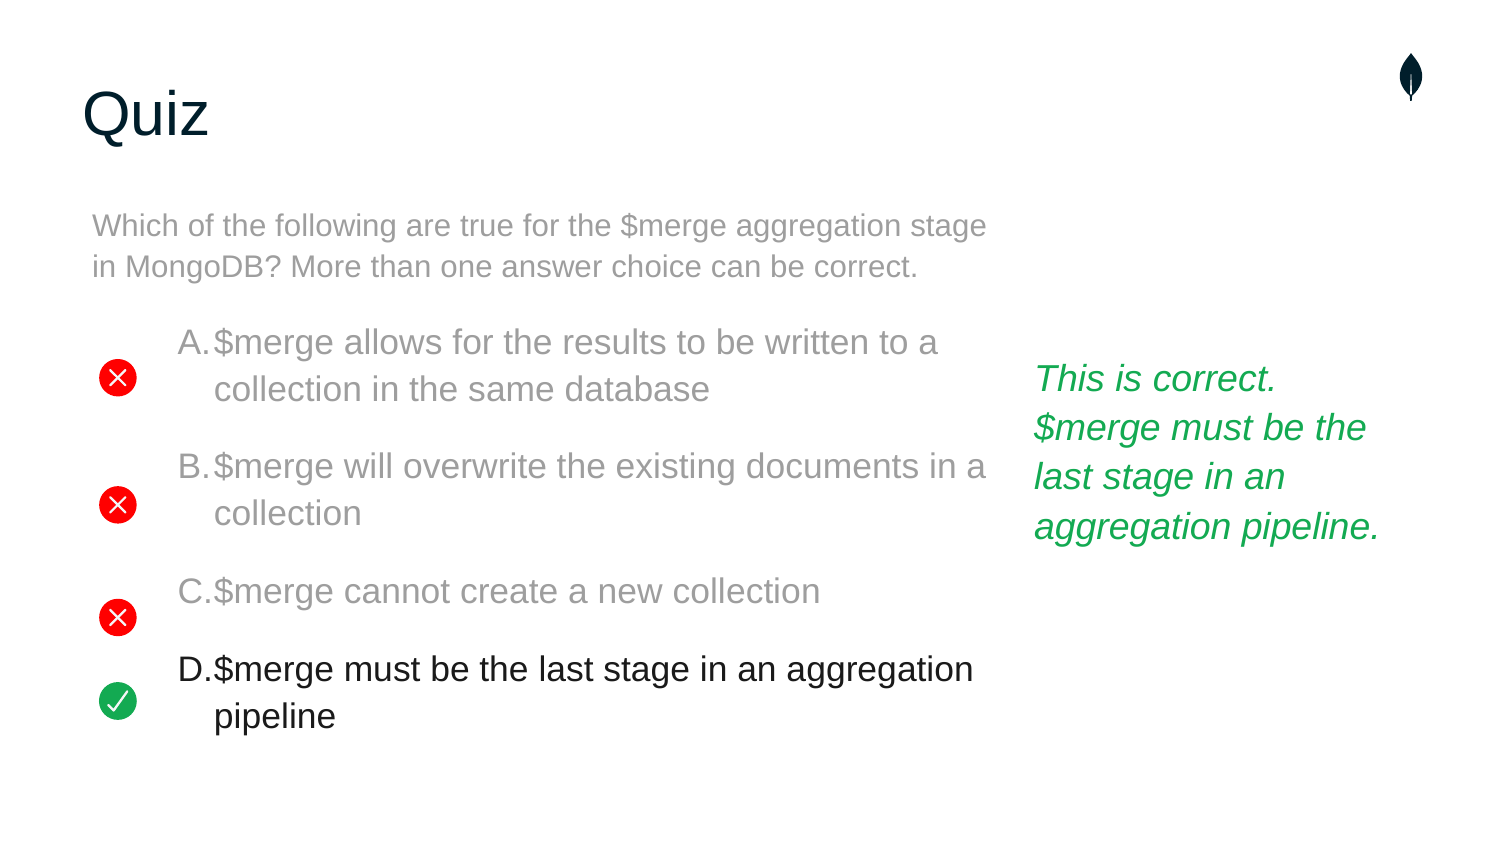

# Quiz
Which of the following are true for the $merge aggregation stage in MongoDB? More than one answer choice can be correct.
$merge allows for the results to be written to a collection in the same database
$merge will overwrite the existing documents in a collection
$merge cannot create a new collection
$merge must be the last stage in an aggregation pipeline

This is correct. $merge must be the last stage in an aggregation pipeline.